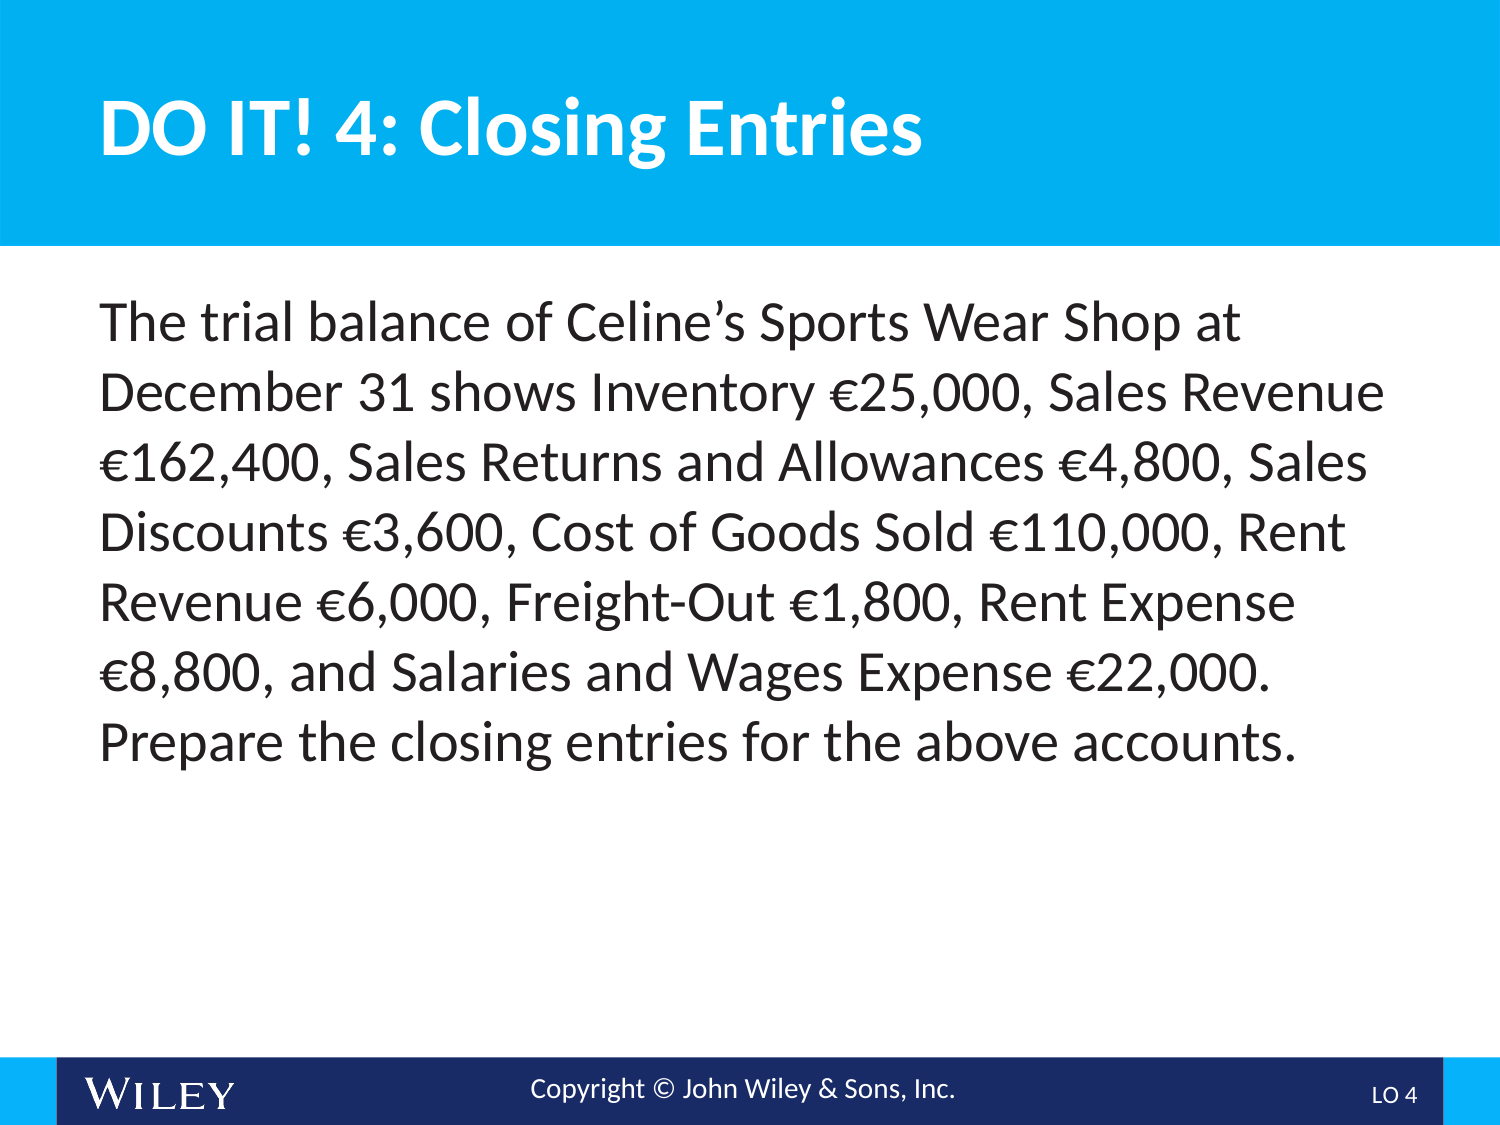

# DO IT! 4: Closing Entries
The trial balance of Celine’s Sports Wear Shop at December 31 shows Inventory €25,000, Sales Revenue €162,400, Sales Returns and Allowances €4,800, Sales Discounts €3,600, Cost of Goods Sold €110,000, Rent Revenue €6,000, Freight-Out €1,800, Rent Expense €8,800, and Salaries and Wages Expense €22,000. Prepare the closing entries for the above accounts.
L O 4